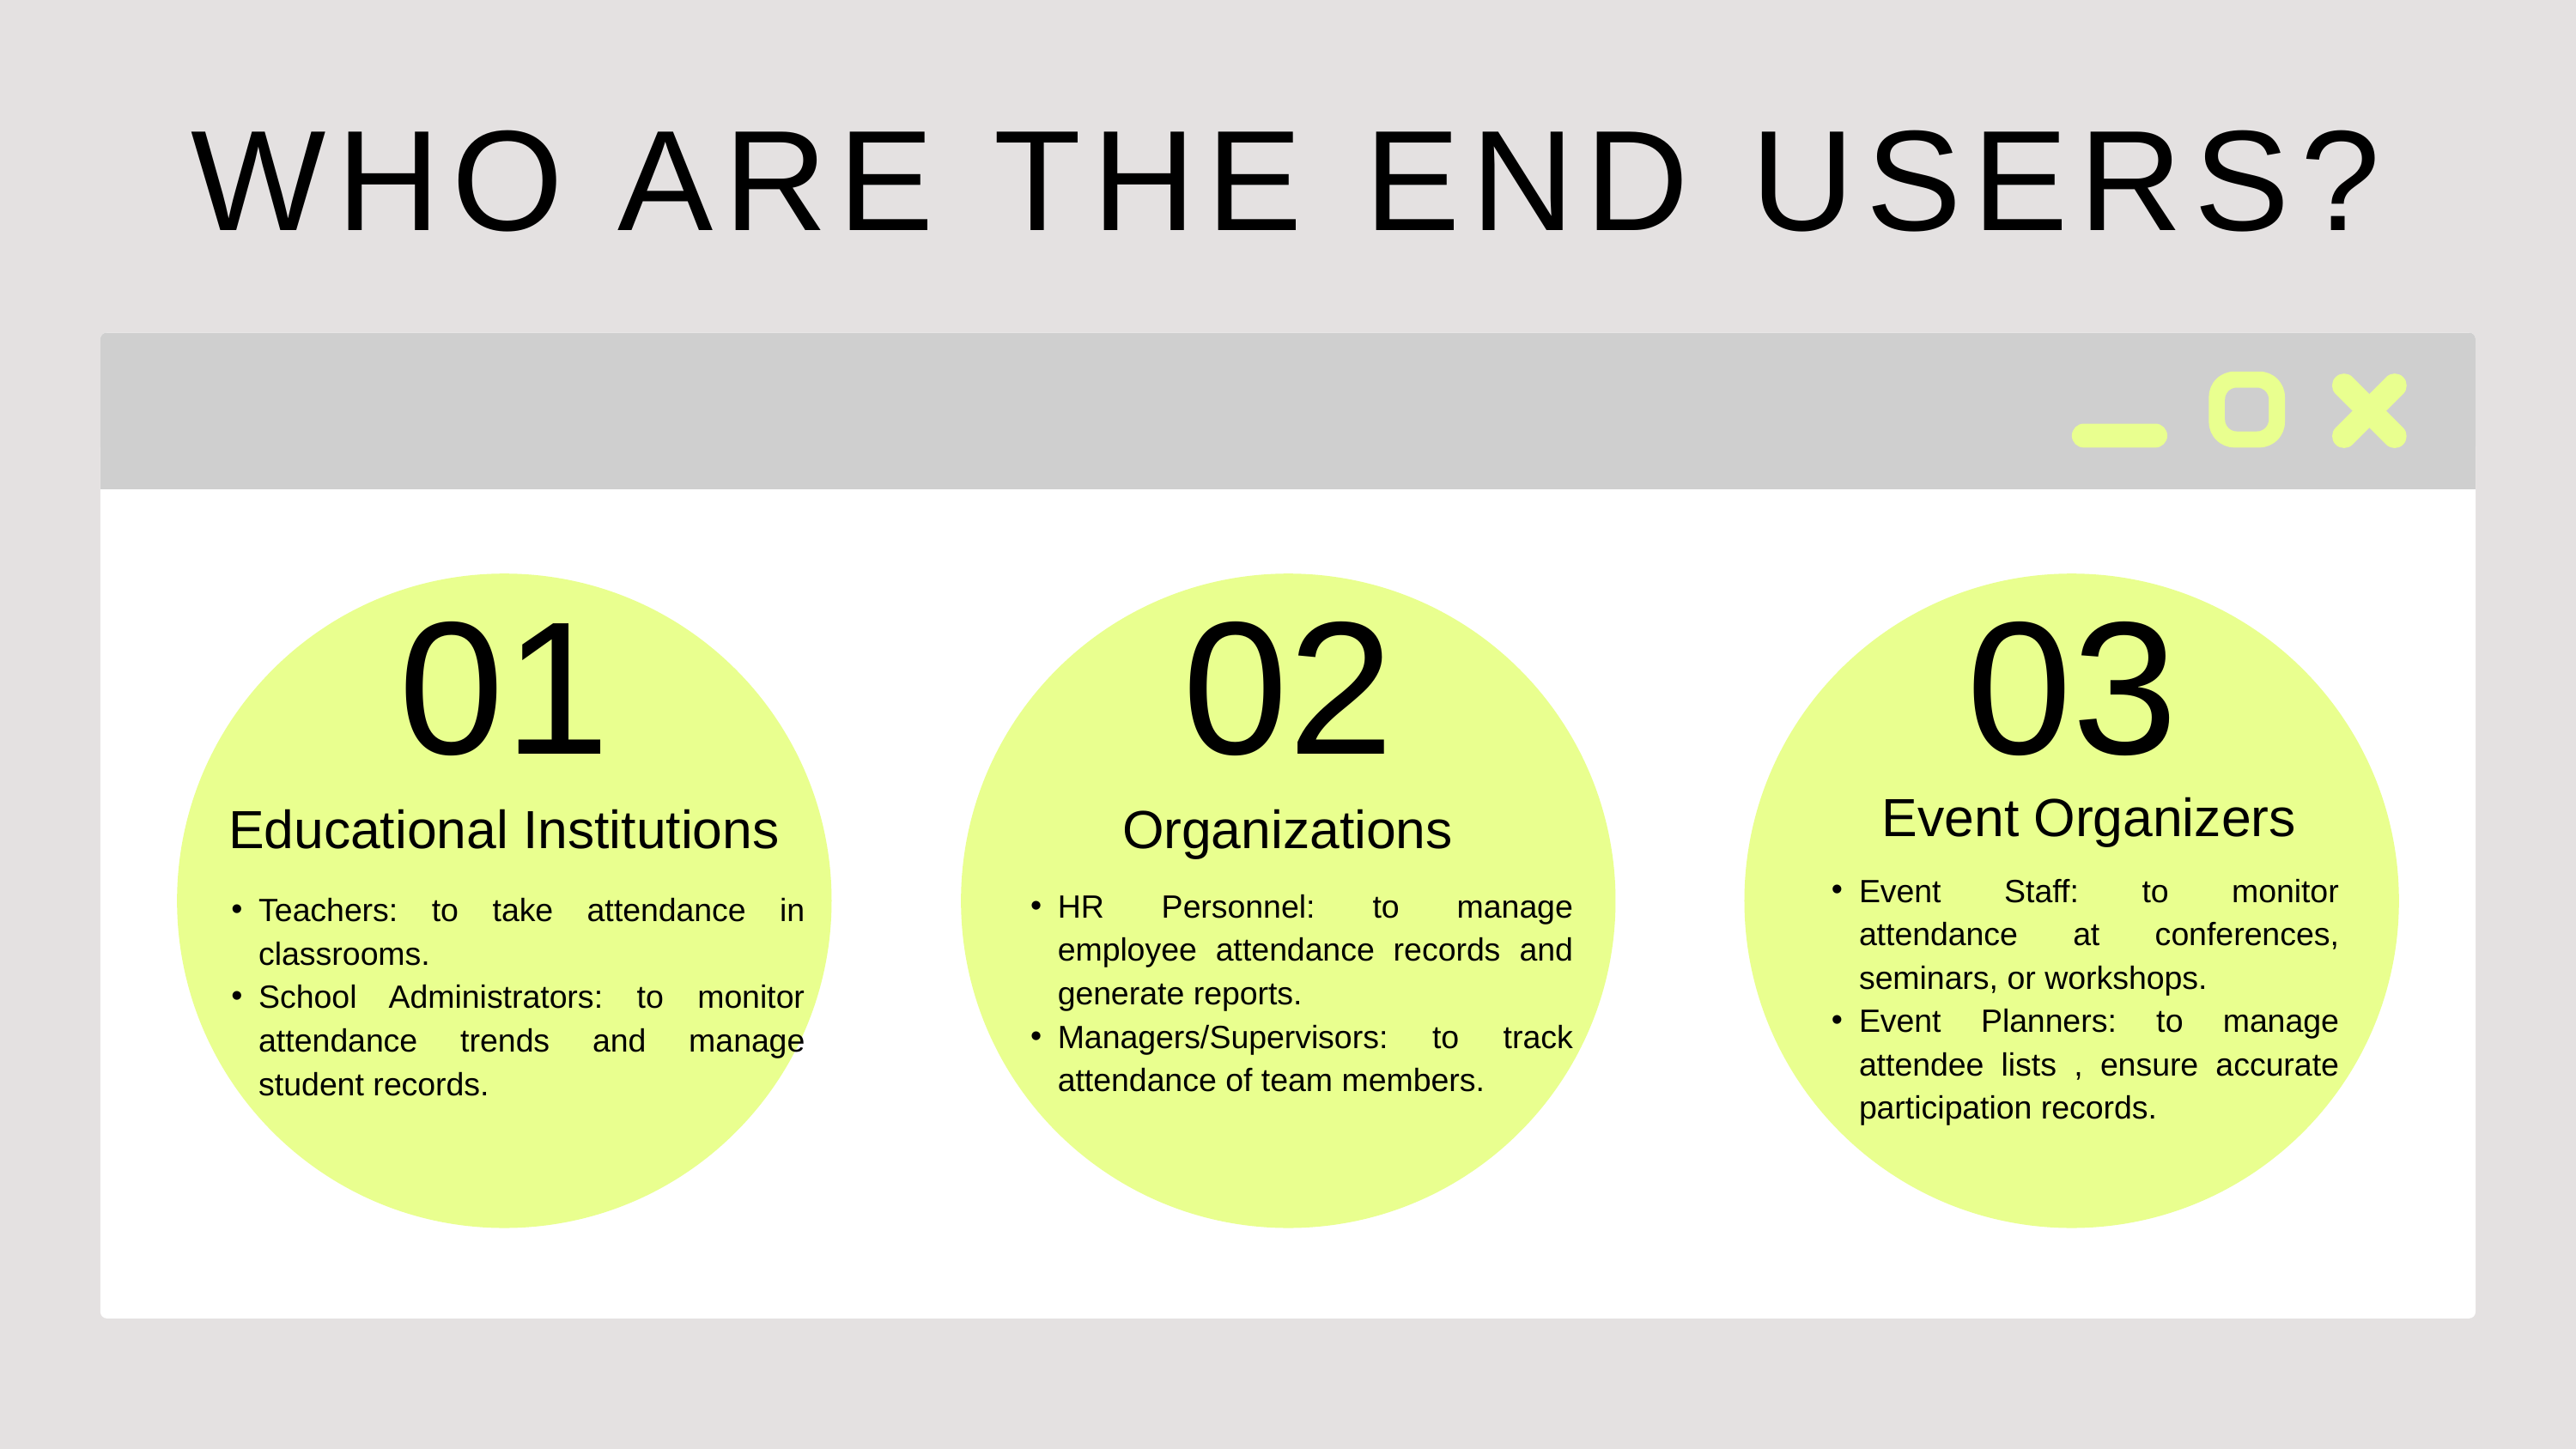

WHO ARE THE END USERS?

01
02
03

Event Organizers
Educational Institutions
Organizations
Event Staff: to monitor attendance at conferences, seminars, or workshops.
Event Planners: to manage attendee lists , ensure accurate participation records.

HR Personnel: to manage employee attendance records and generate reports.
Managers/Supervisors: to track attendance of team members.
Teachers: to take attendance in classrooms.
School Administrators: to monitor attendance trends and manage student records.